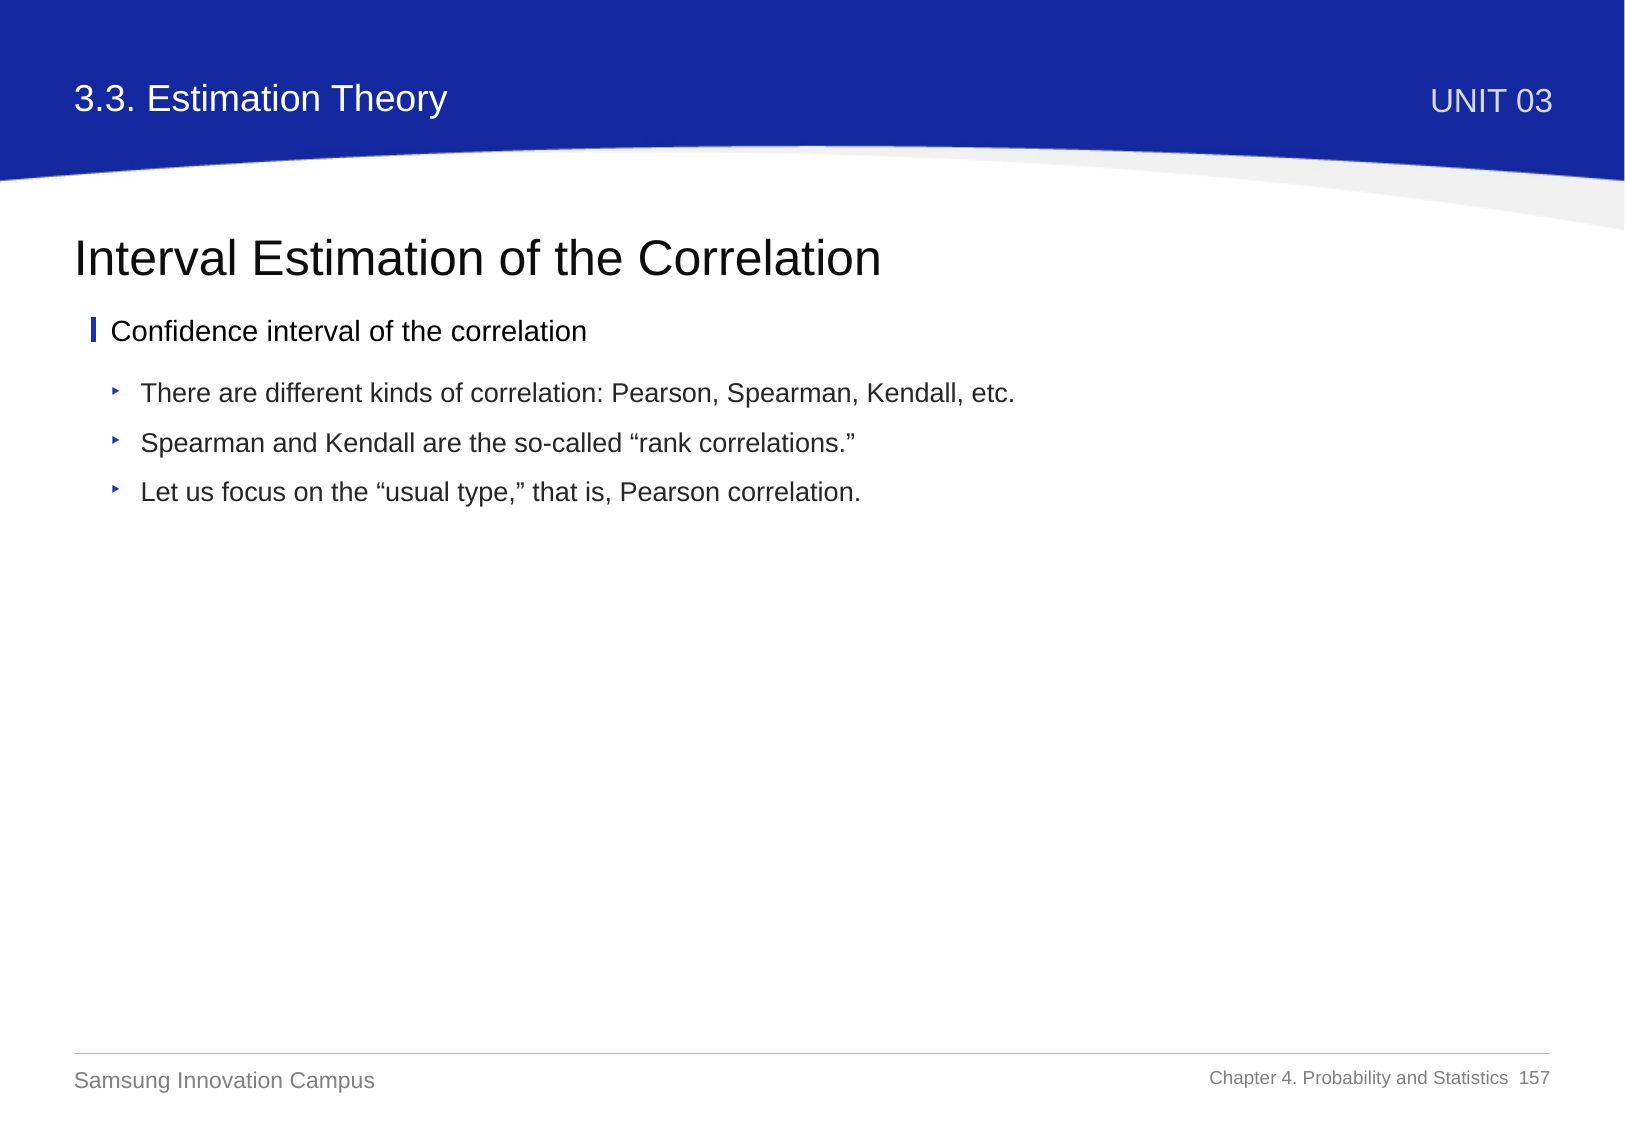

3.3. Estimation Theory
UNIT 03
Interval Estimation of the Correlation
Confidence interval of the correlation
There are different kinds of correlation: Pearson, Spearman, Kendall, etc.
Spearman and Kendall are the so-called “rank correlations.”
Let us focus on the “usual type,” that is, Pearson correlation.